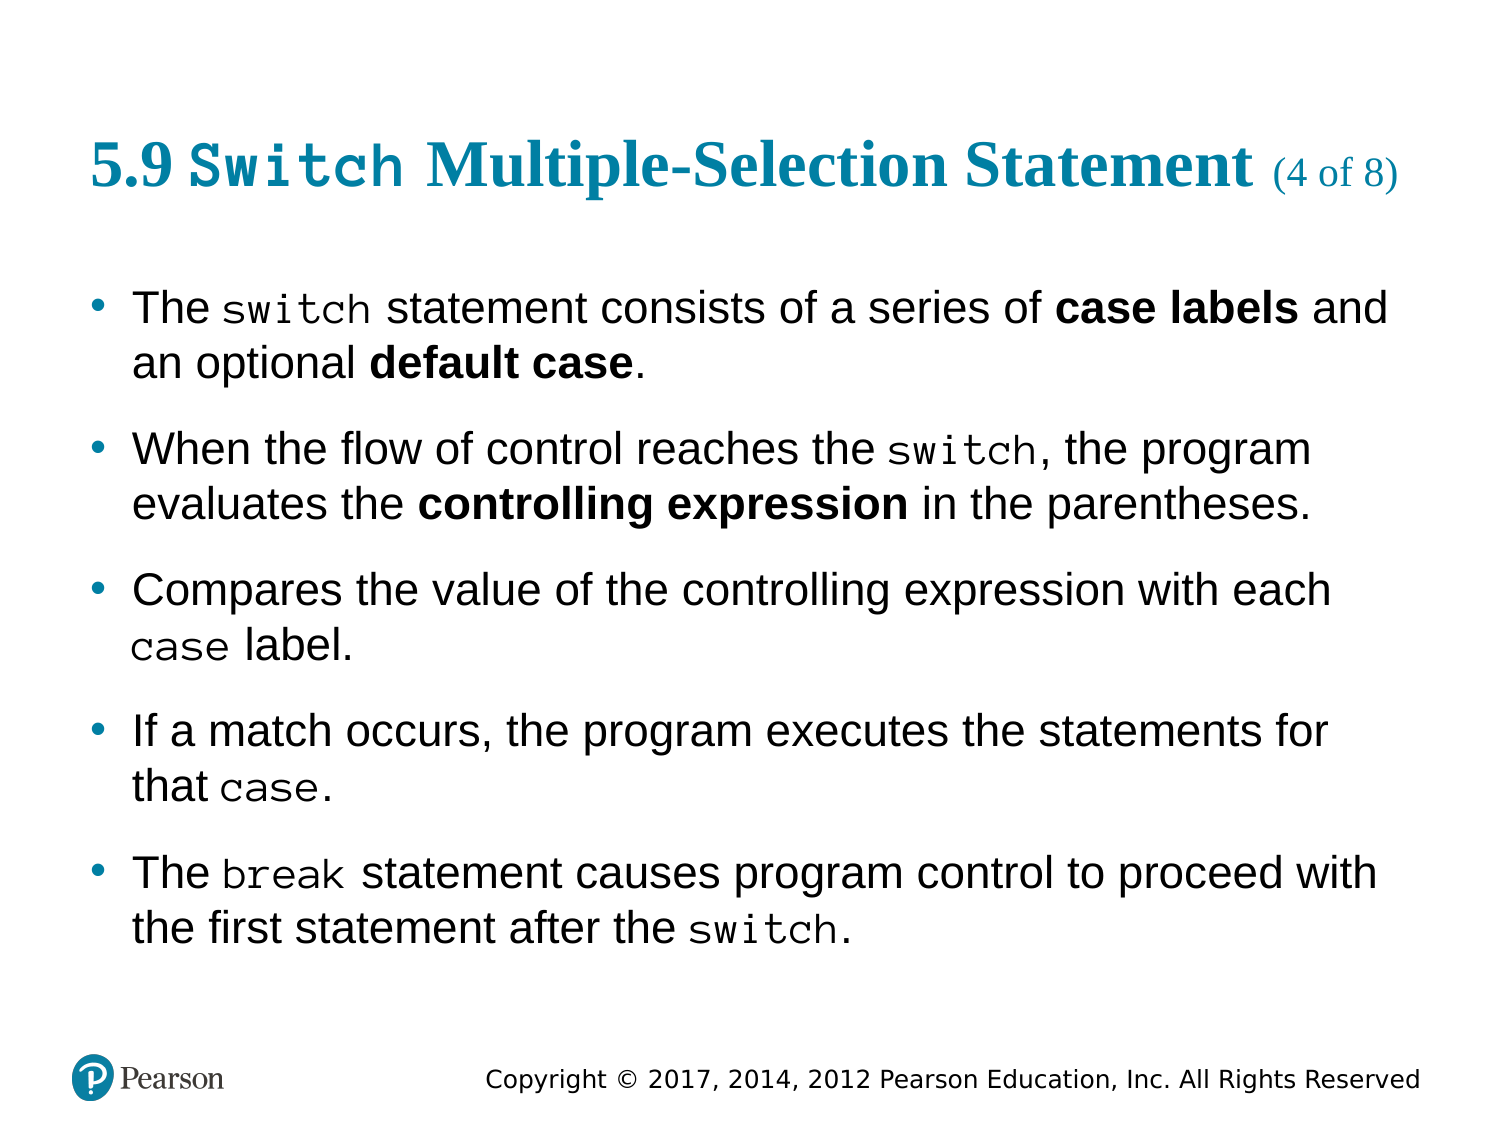

# 5.9 Switch Multiple-Selection Statement (4 of 8)
The switch statement consists of a series of case labels and an optional default case.
When the flow of control reaches the switch, the program evaluates the controlling expression in the parentheses.
Compares the value of the controlling expression with each case label.
If a match occurs, the program executes the statements for that case.
The break statement causes program control to proceed with the first statement after the switch.